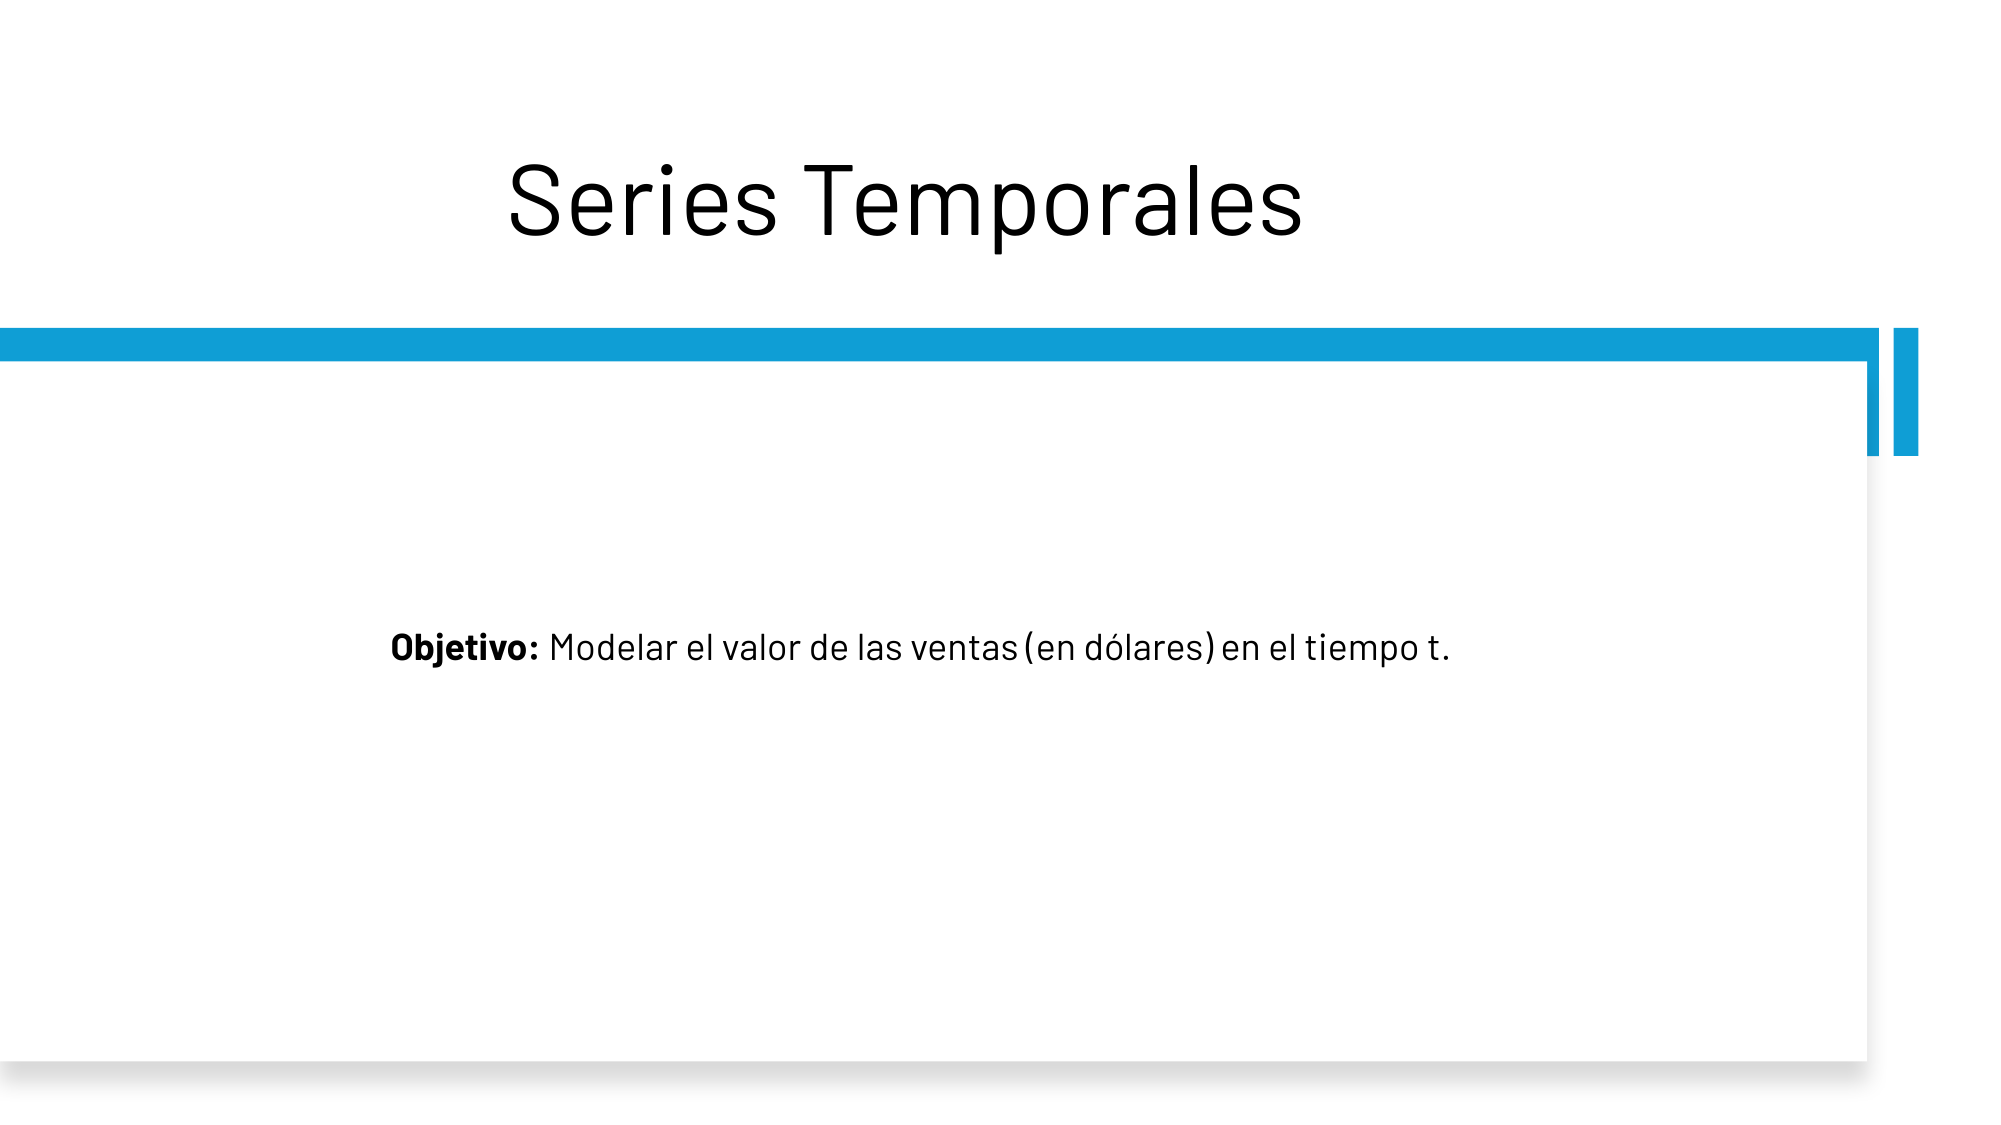

# Series Temporales

Objetivo: Modelar el valor de las ventas (en dólares) en el tiempo t.